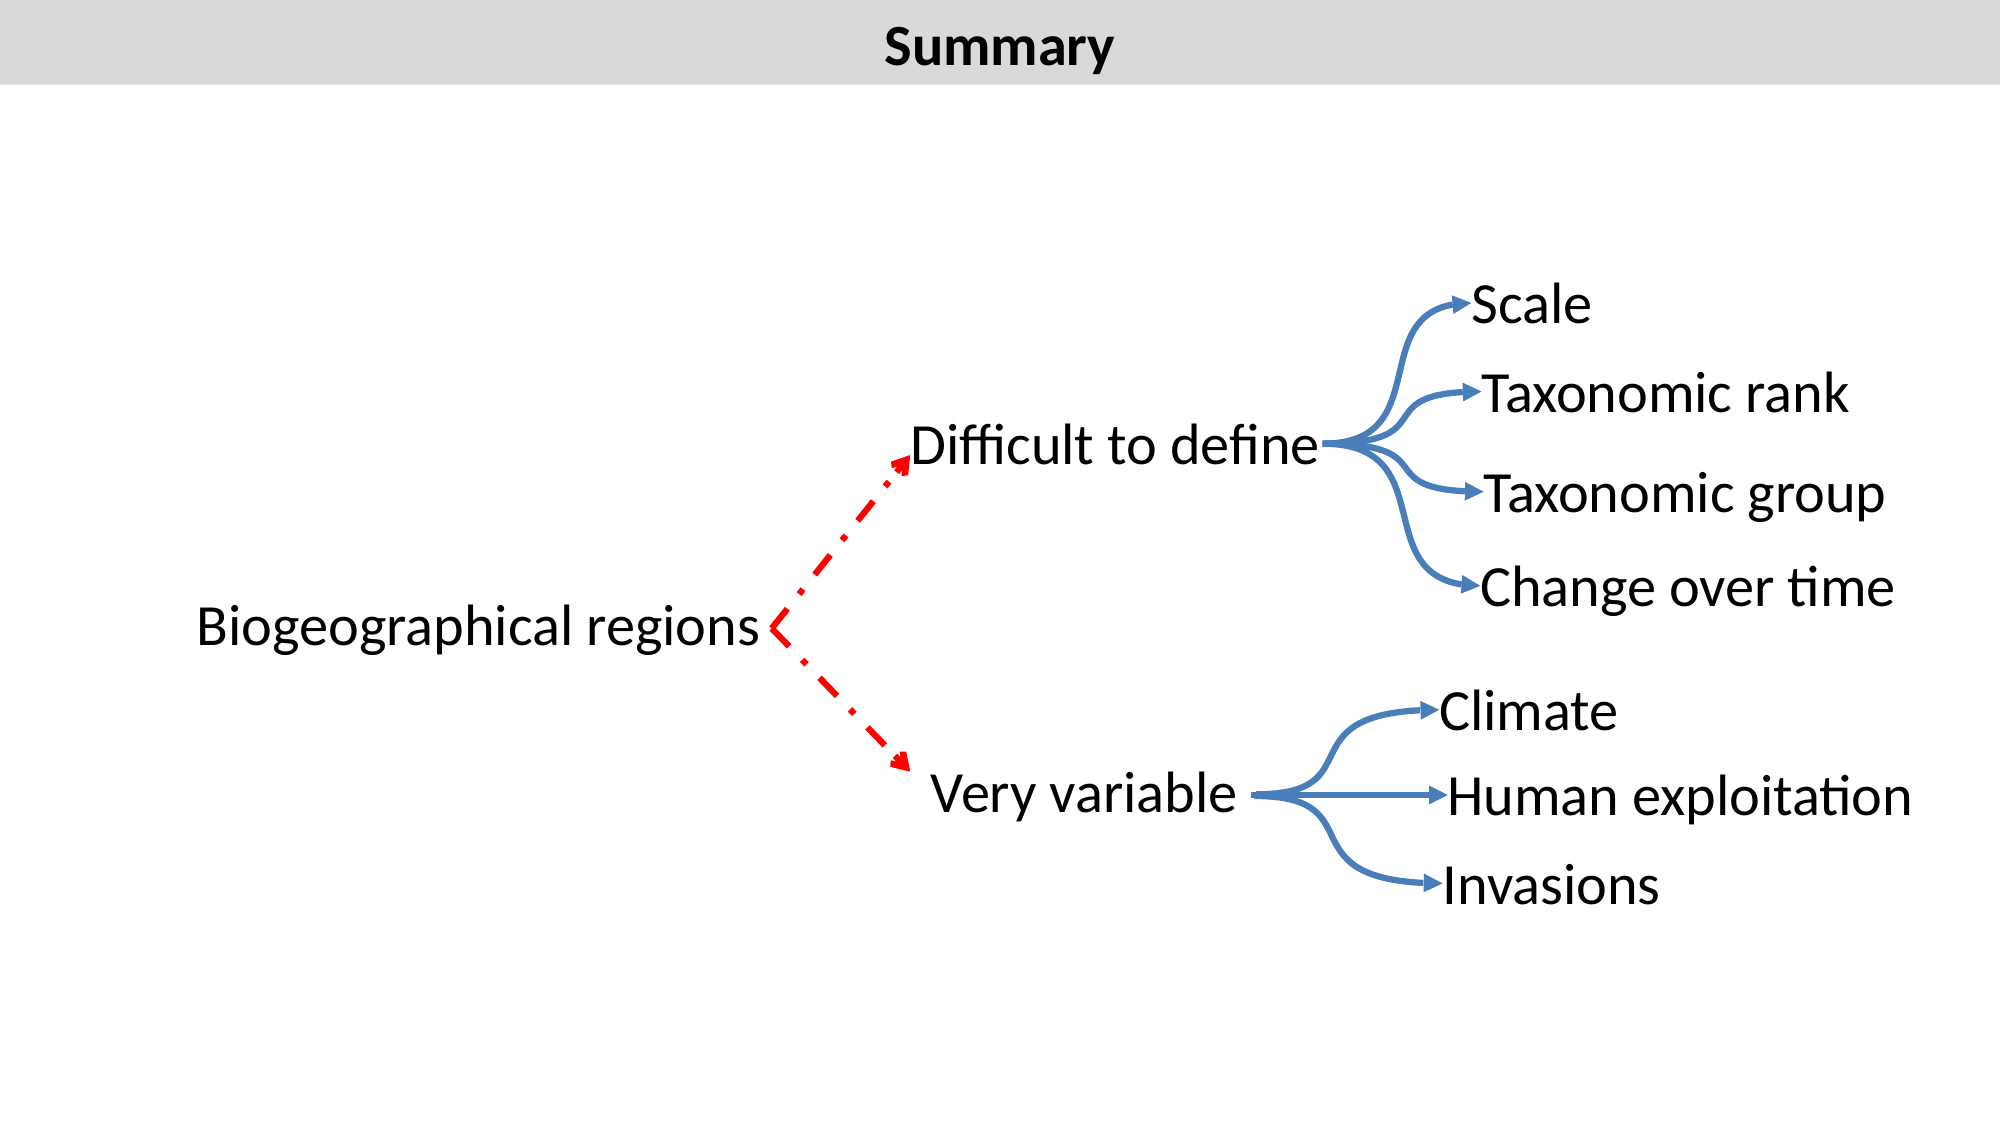

Summary
Scale
Taxonomic rank
Difficult to define
Taxonomic group
# Biogeographical regions
Change over time
Climate
Very variable
Human exploitation
Invasions